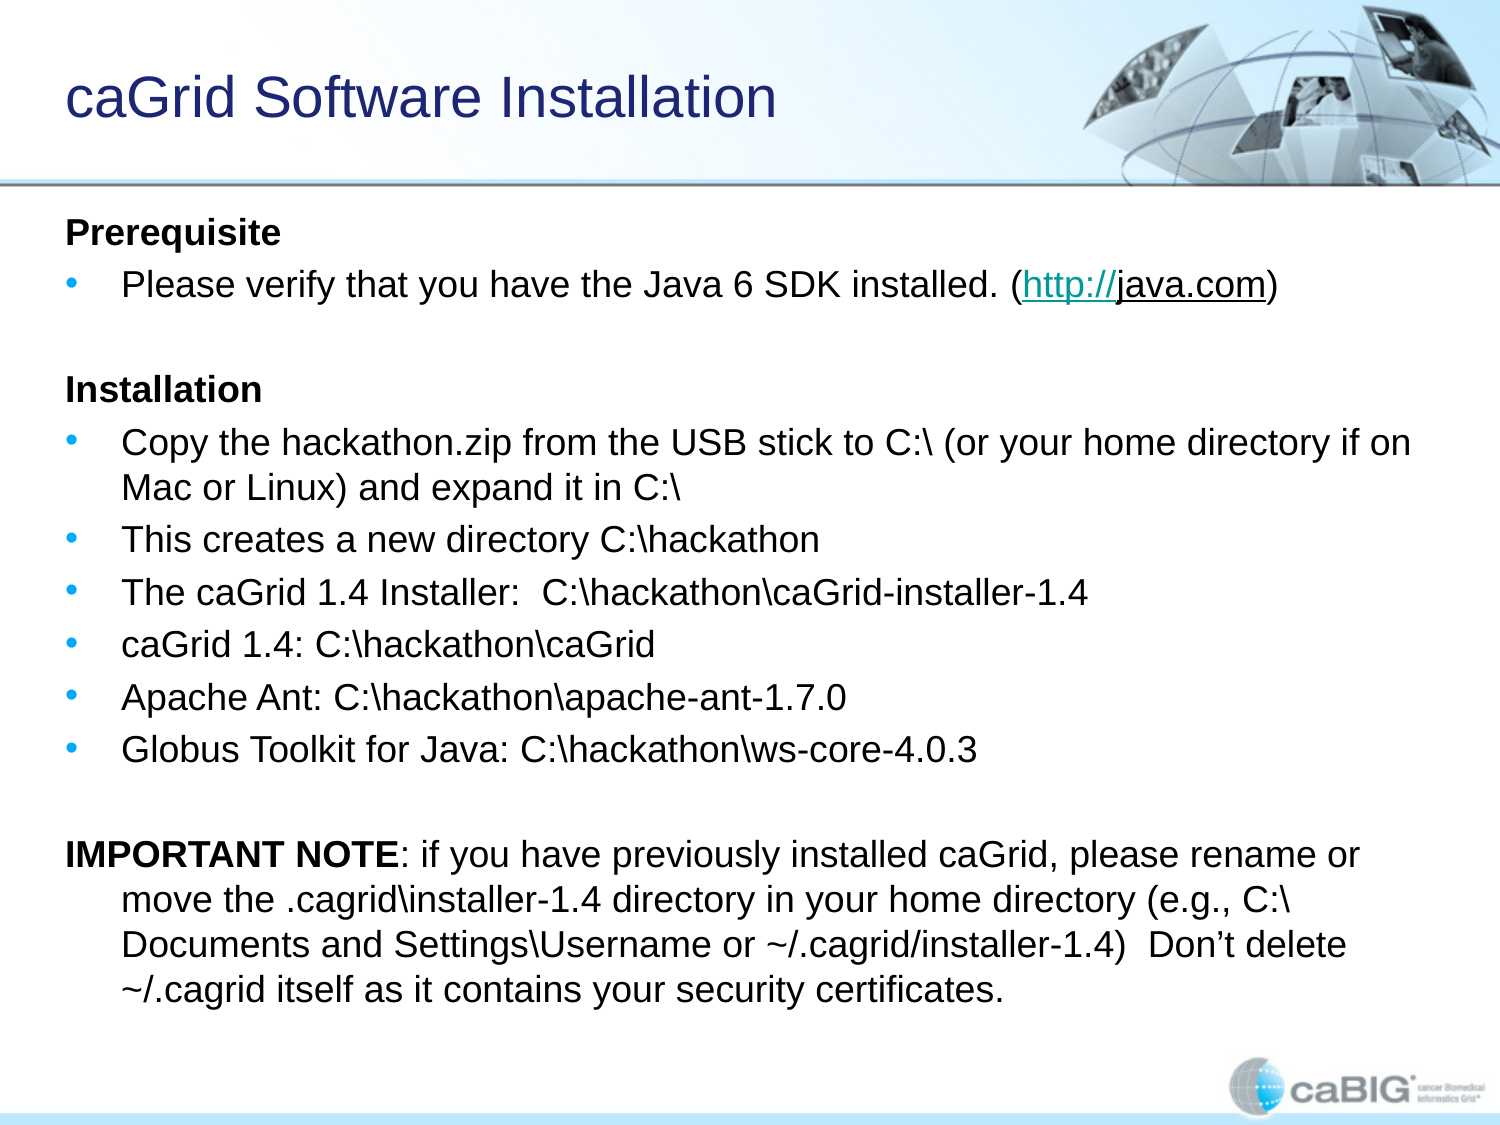

# caGrid Software Installation
Prerequisite
Please verify that you have the Java 6 SDK installed. (http://java.com)

Installation
Copy the hackathon.zip from the USB stick to C:\ (or your home directory if on Mac or Linux) and expand it in C:\
This creates a new directory C:\hackathon
The caGrid 1.4 Installer:  C:\hackathon\caGrid-installer-1.4
caGrid 1.4: C:\hackathon\caGrid
Apache Ant: C:\hackathon\apache-ant-1.7.0
Globus Toolkit for Java: C:\hackathon\ws-core-4.0.3

IMPORTANT NOTE: if you have previously installed caGrid, please rename or move the .cagrid\installer-1.4 directory in your home directory (e.g., C:\Documents and Settings\Username or ~/.cagrid/installer-1.4)  Don’t delete ~/.cagrid itself as it contains your security certificates.